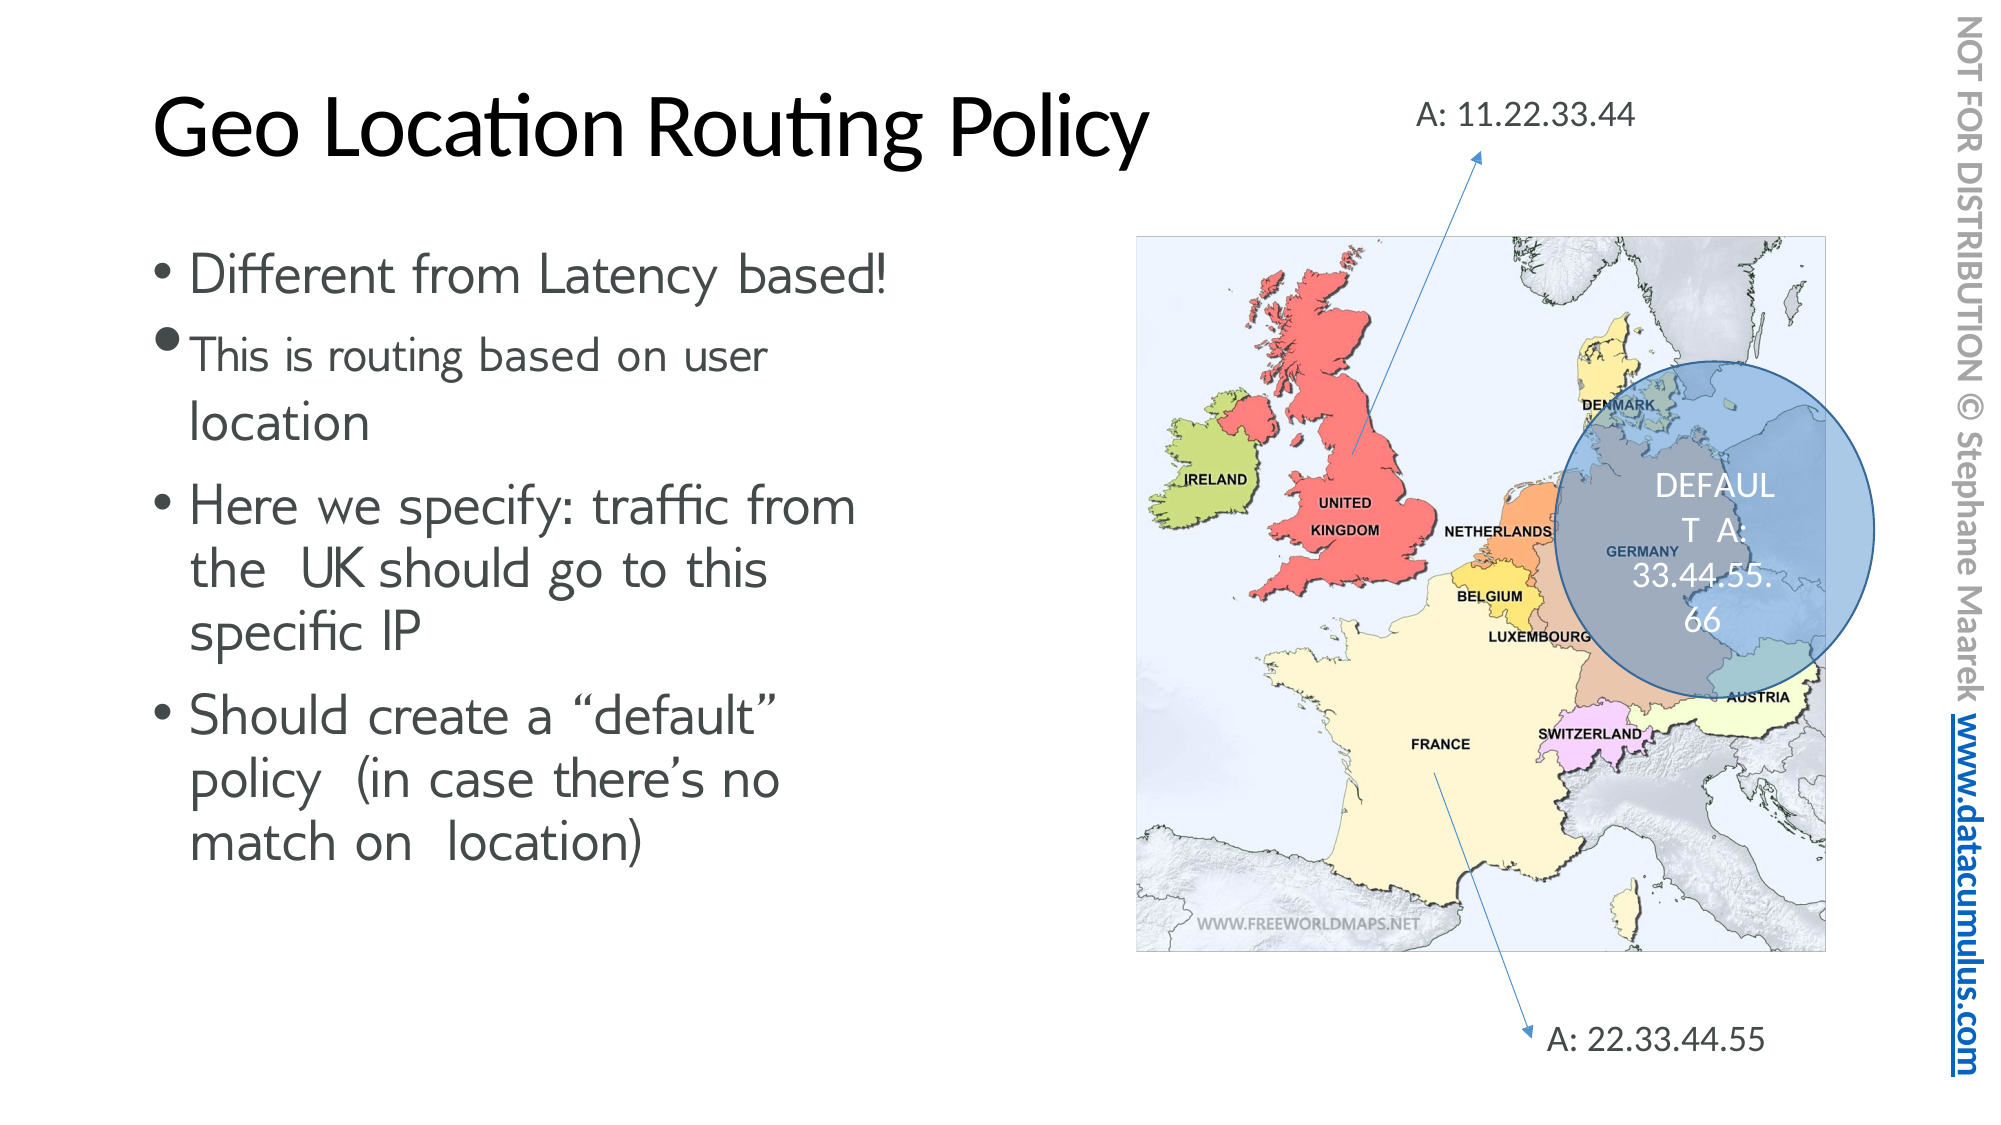

NOT FOR DISTRIBUTION © Stephane Maarek www.datacumulus.com
# Geo Location Routing Policy
A: 11.22.33.44

Different from Latency based!
This is routing based on user  location
Here we specify: traffic from the  UK should go to this specific IP
Should create a “default” policy  (in case there’s no match on  location)

DEFAULT  A:
33.44.55.66

A: 22.33.44.55
© Stephane Maarek